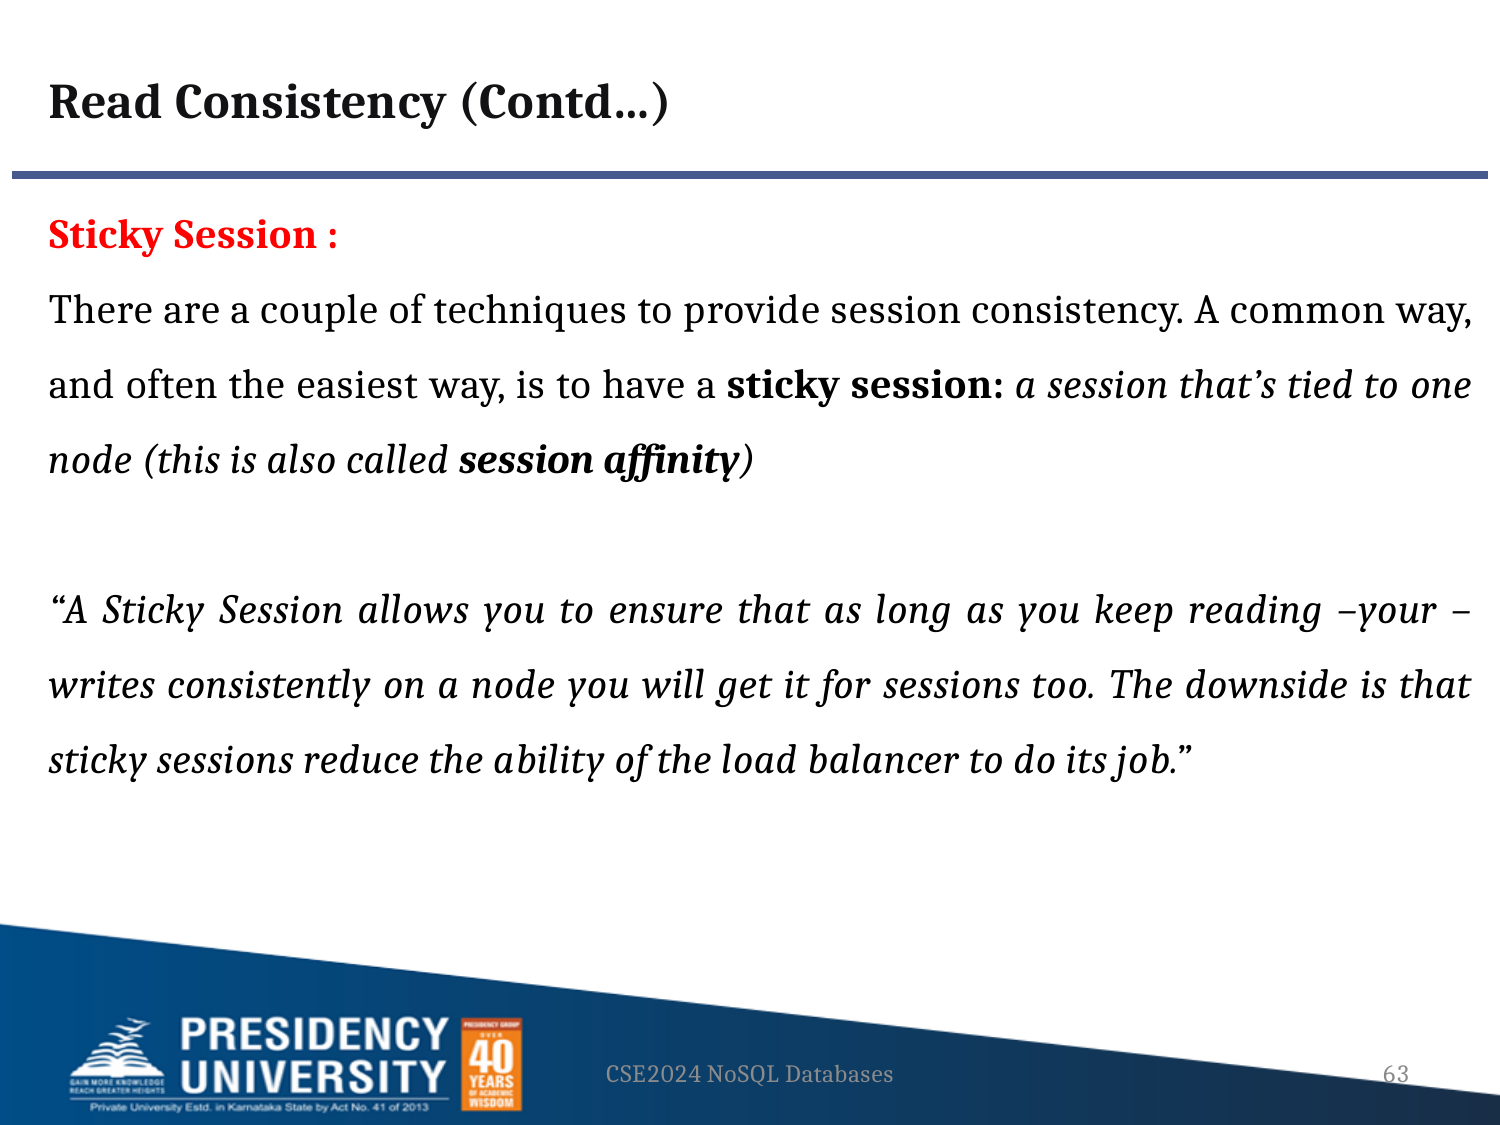

Read Consistency (Contd…)
Sticky Session :
There are a couple of techniques to provide session consistency. A common way, and often the easiest way, is to have a sticky session: a session that’s tied to one node (this is also called session affinity)

“A Sticky Session allows you to ensure that as long as you keep reading –your –writes consistently on a node you will get it for sessions too. The downside is that sticky sessions reduce the ability of the load balancer to do its job.”

CSE2024 NoSQL Databases
63